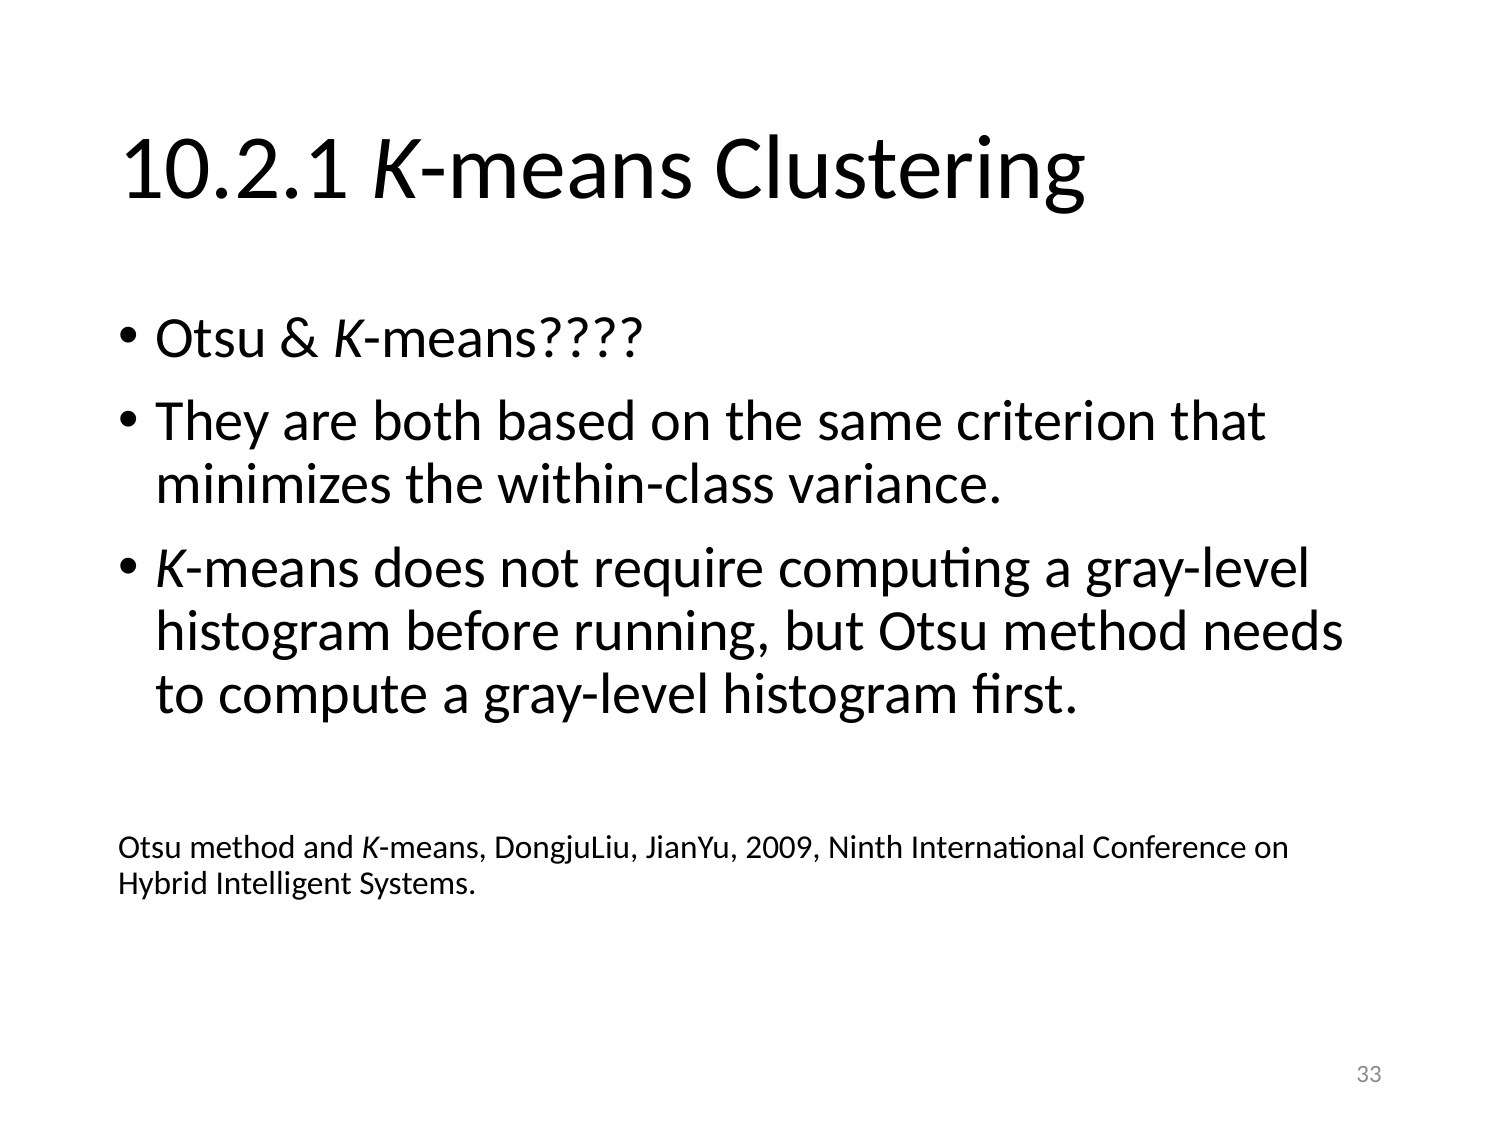

# 10.2.1 K-means Clustering
Otsu & K-means????
They are both based on the same criterion that minimizes the within-class variance.
K-means does not require computing a gray-level histogram before running, but Otsu method needs to compute a gray-level histogram first.

Otsu method and K-means, DongjuLiu, JianYu, 2009, Ninth International Conference on Hybrid Intelligent Systems.
33